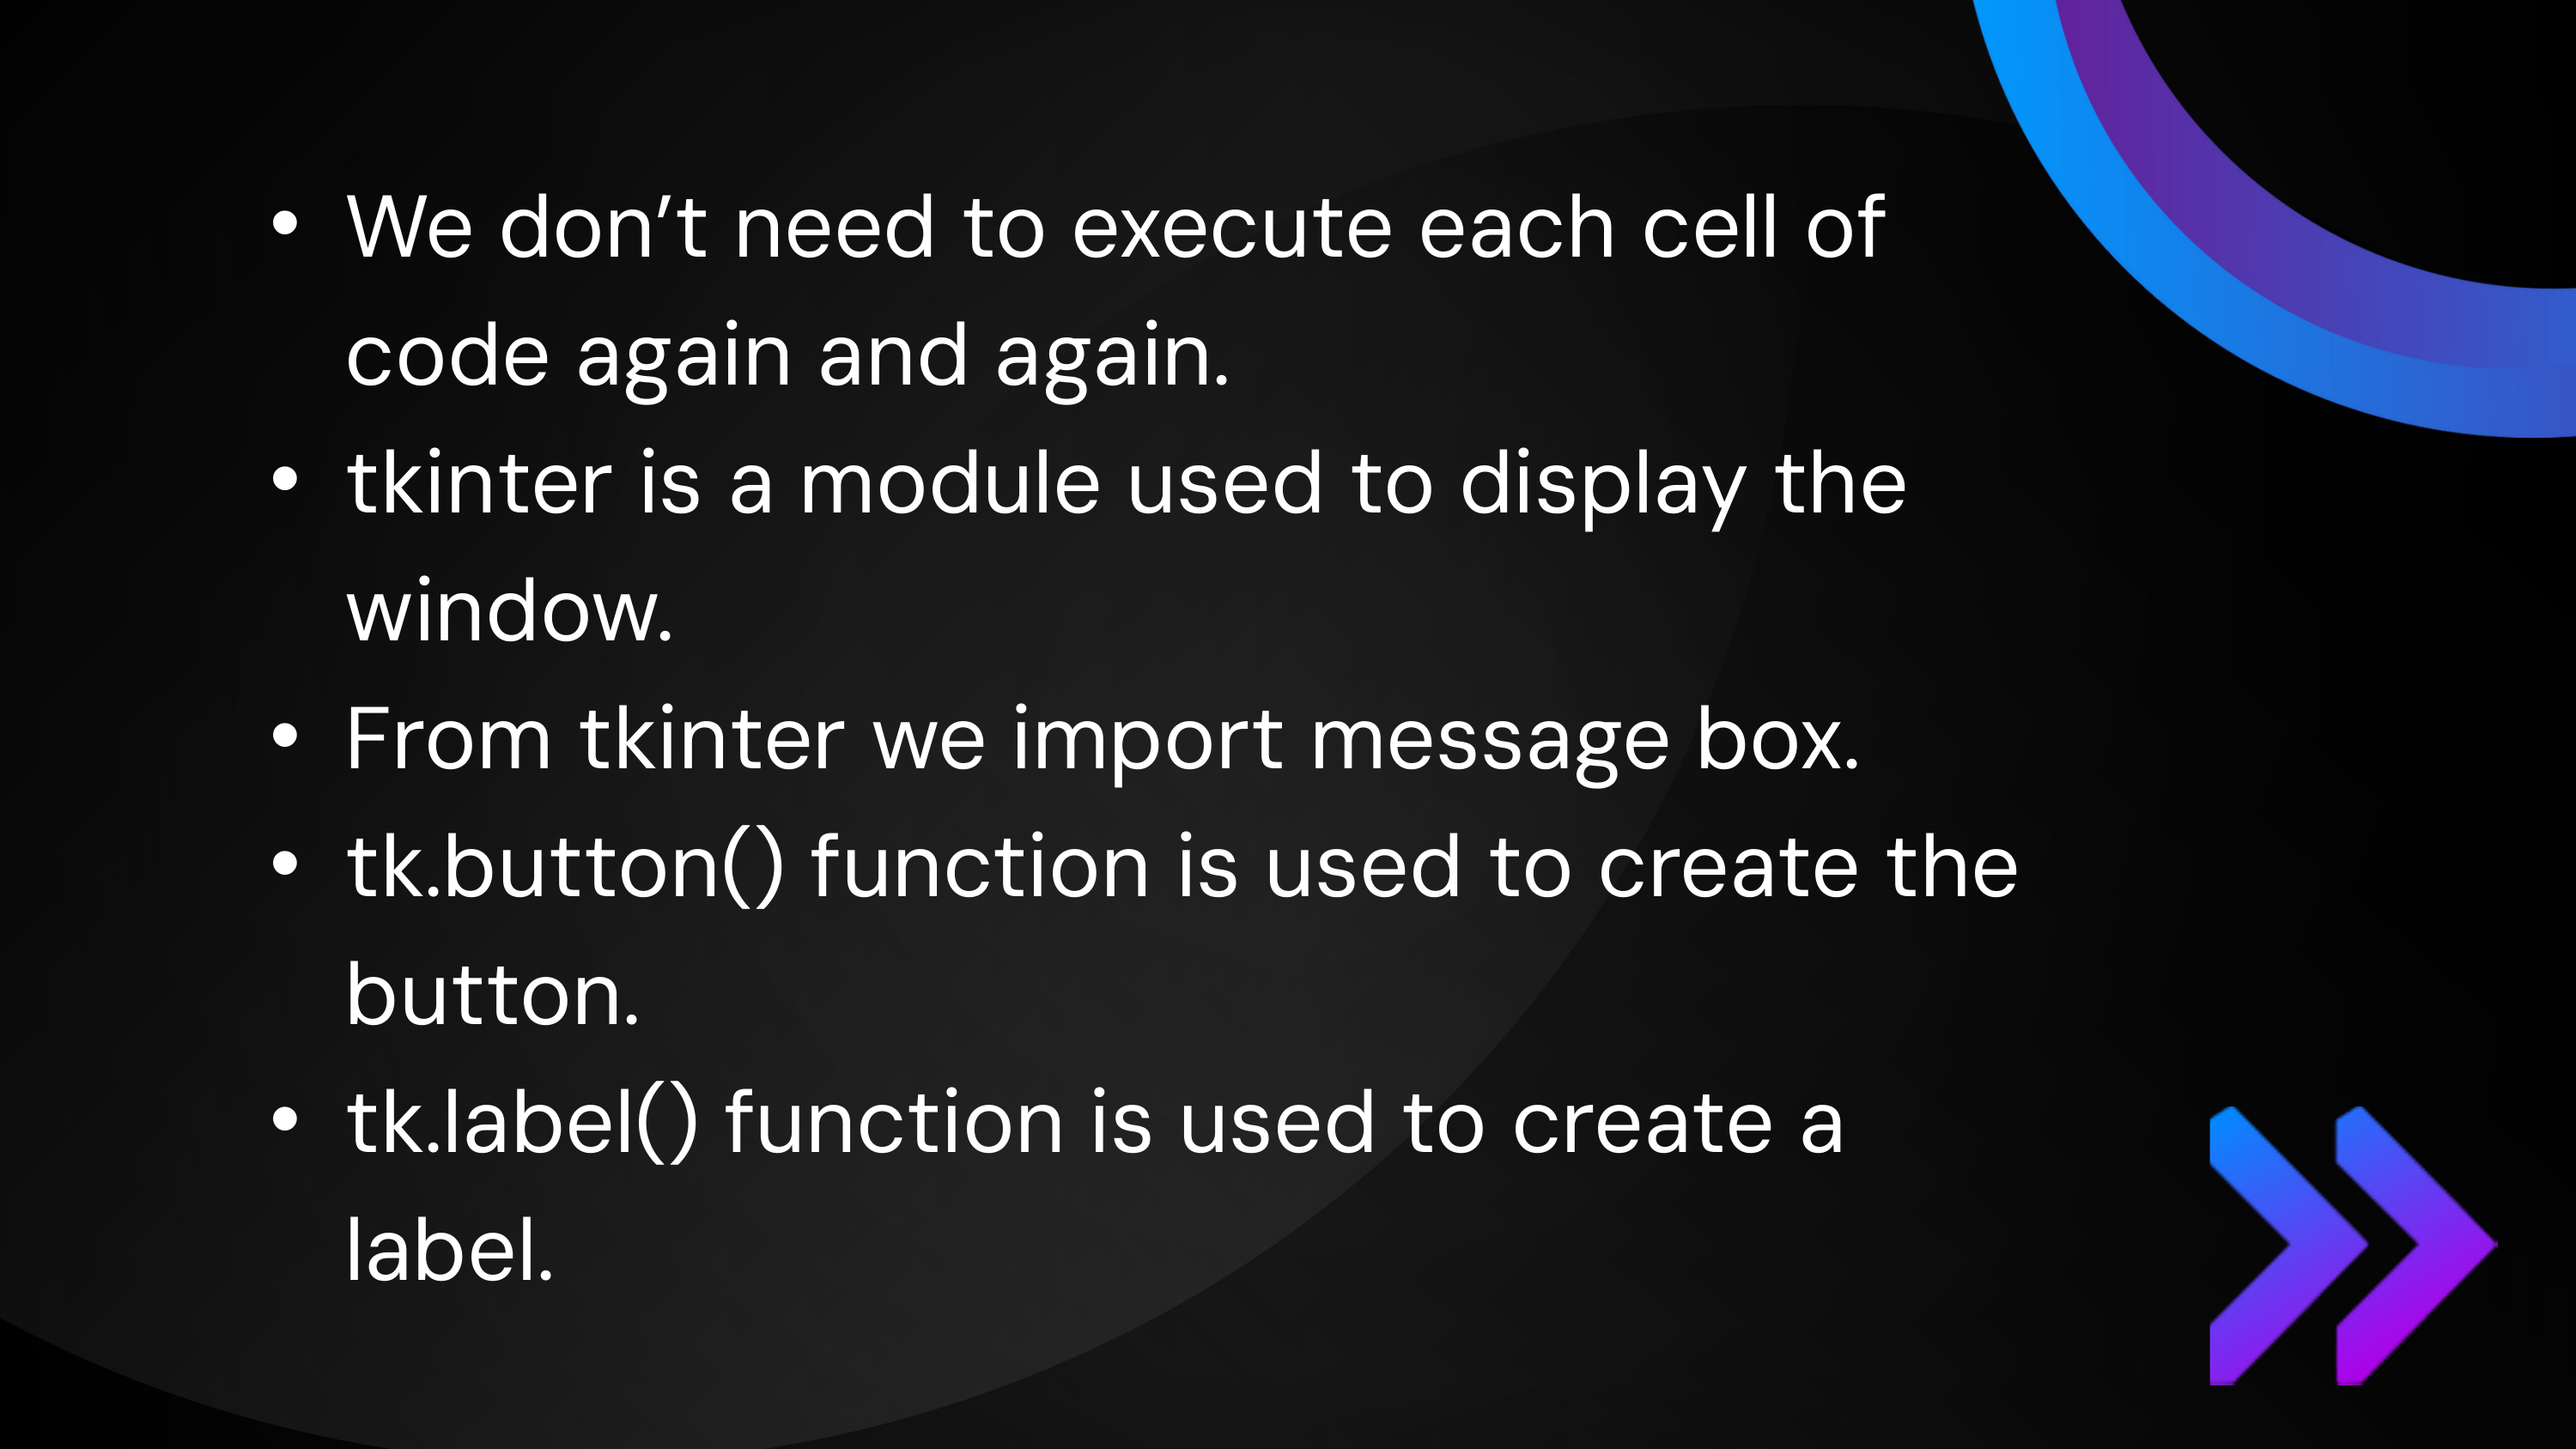

We don’t need to execute each cell of code again and again.
tkinter is a module used to display the window.
From tkinter we import message box.
tk.button() function is used to create the button.
tk.label() function is used to create a label.